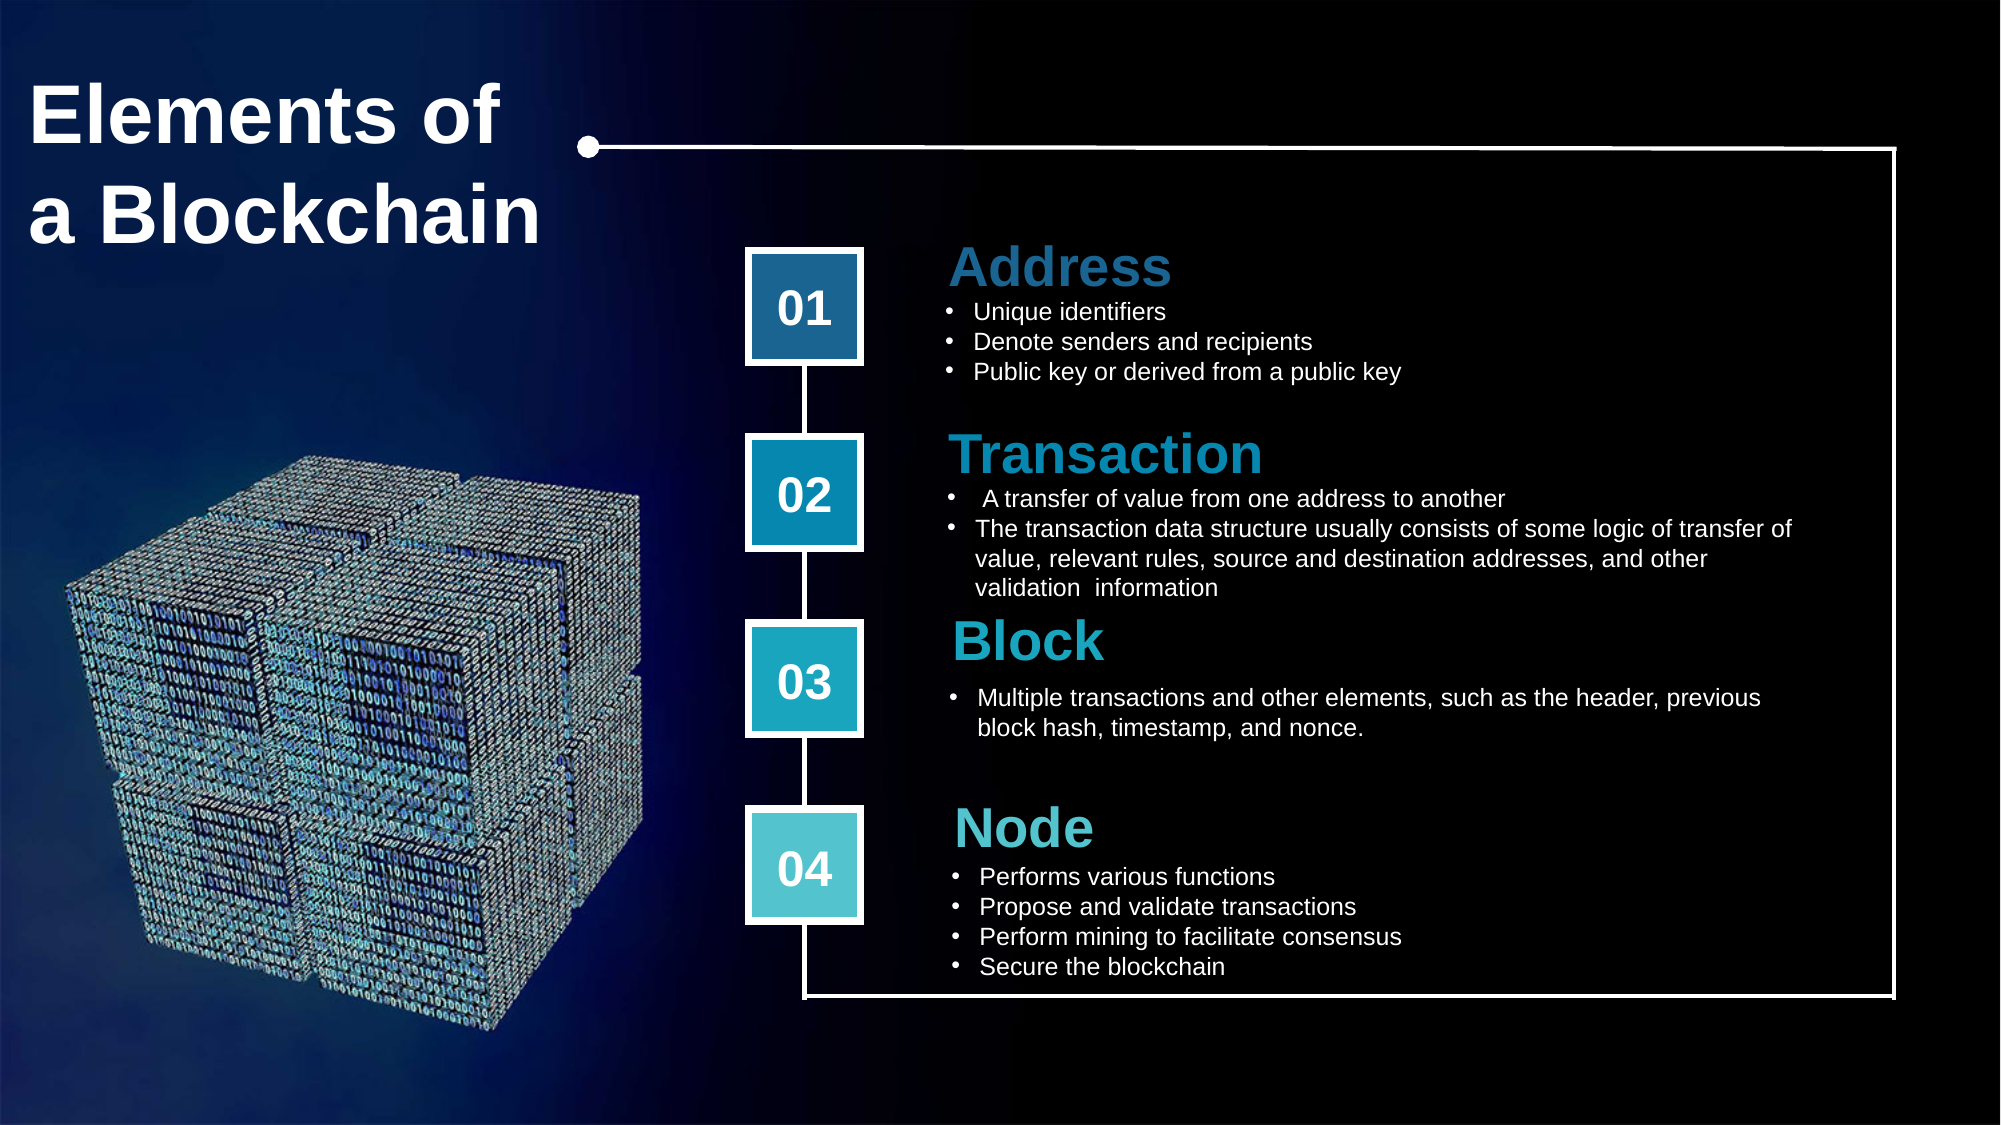

Elements of a Blockchain

Address
Unique identifiers
Denote senders and recipients
Public key or derived from a public key

01
Transaction
 A transfer of value from one address to another
The transaction data structure usually consists of some logic of transfer of   value, relevant rules, source and destination addresses, and other validation  information

02
Block
Multiple transactions and other elements, such as the header, previous block hash, timestamp, and nonce.

03
Node
Performs various functions
Propose and validate transactions
Perform mining to facilitate consensus
Secure the blockchain

04